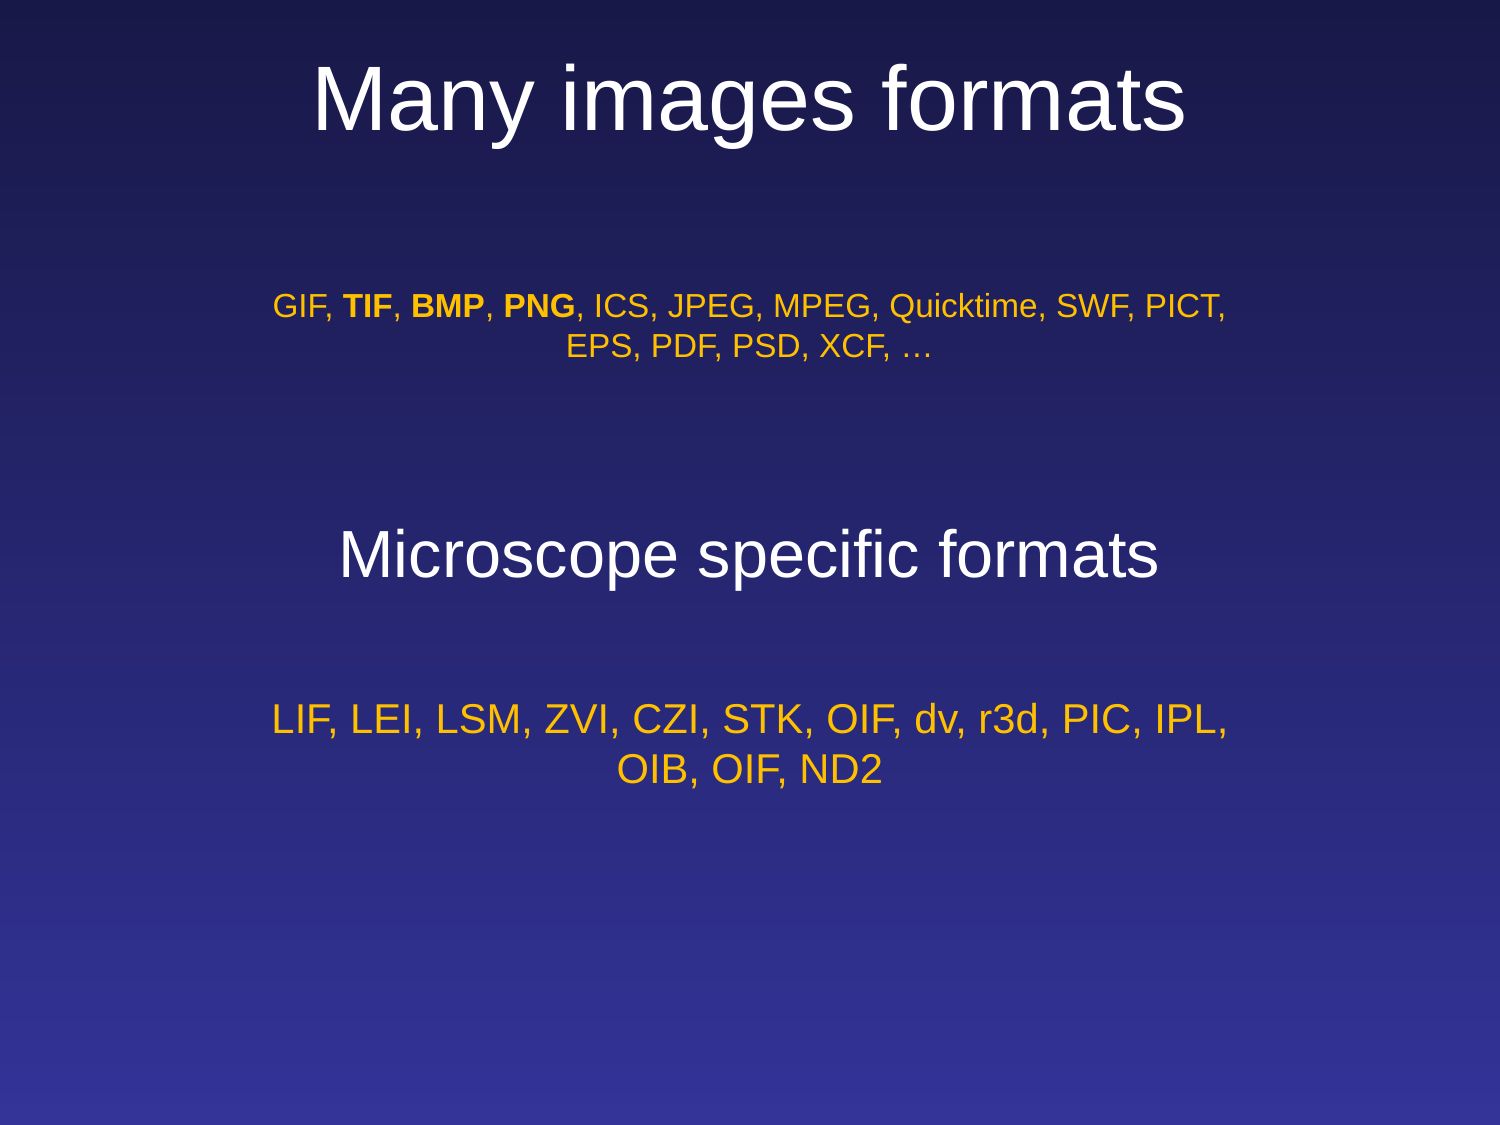

# Many images formats
GIF, TIF, BMP, PNG, ICS, JPEG, MPEG, Quicktime, SWF, PICT, EPS, PDF, PSD, XCF, …
Microscope specific formats

LIF, LEI, LSM, ZVI, CZI, STK, OIF, dv, r3d, PIC, IPL, OIB, OIF, ND2